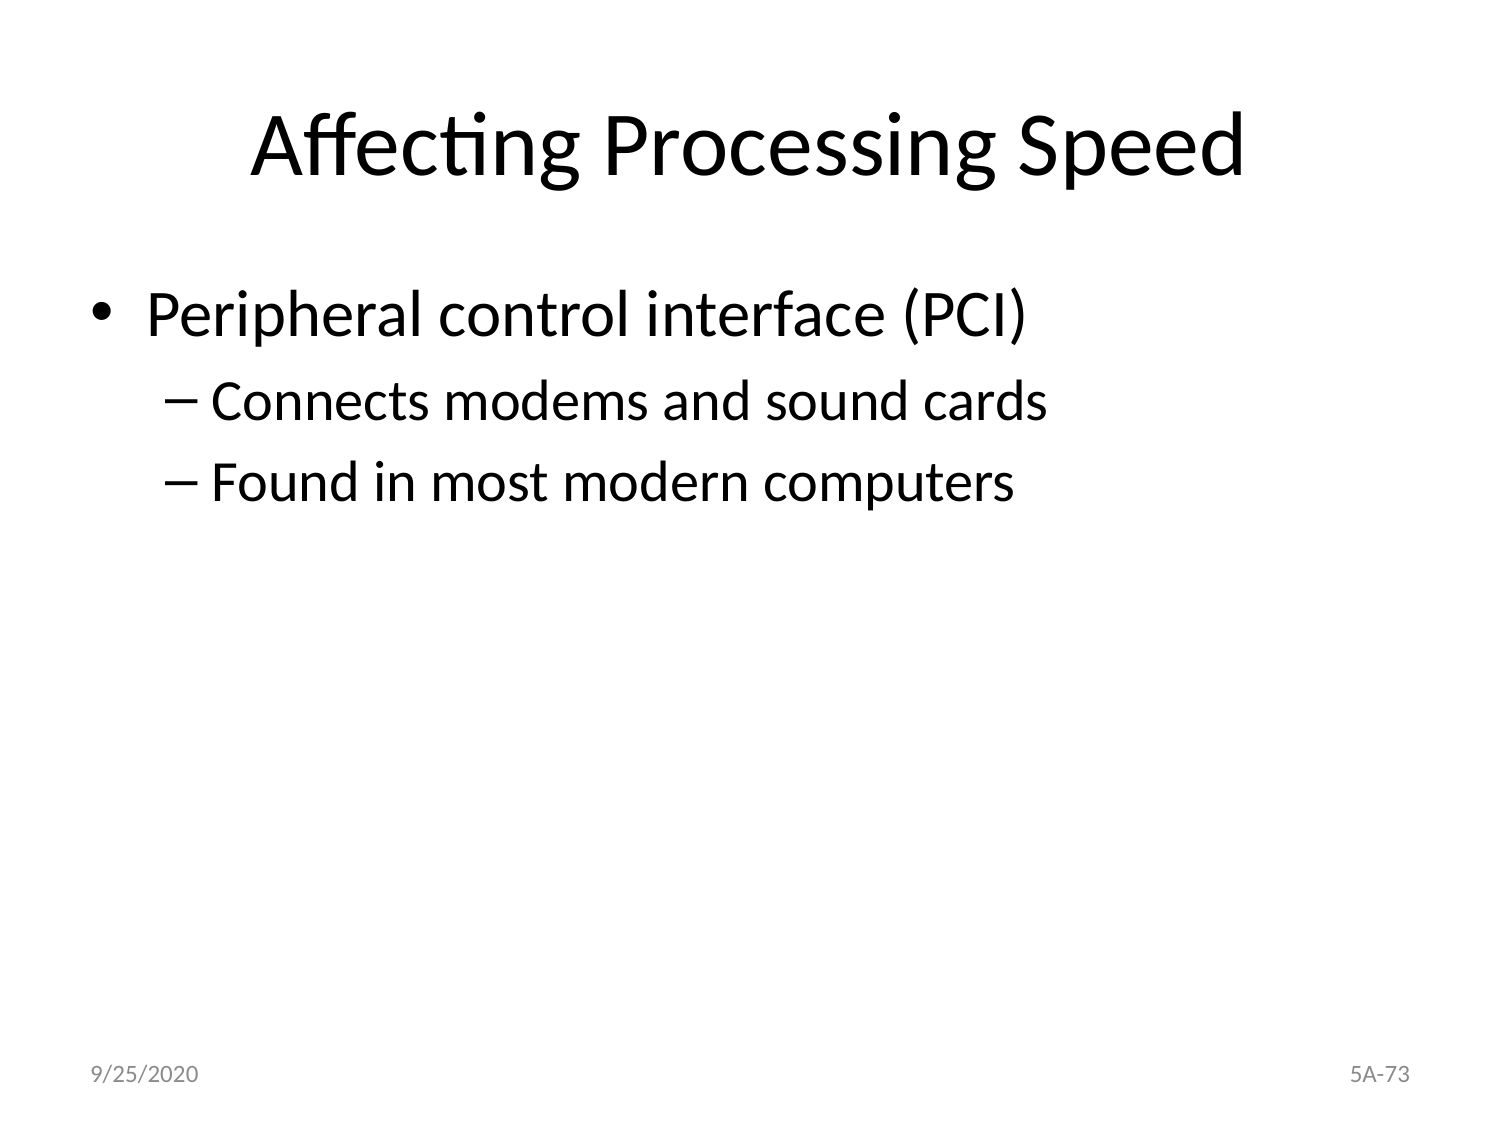

# Affecting Processing Speed
Peripheral control interface (PCI)
Connects modems and sound cards
Found in most modern computers
5A-73
9/25/2020